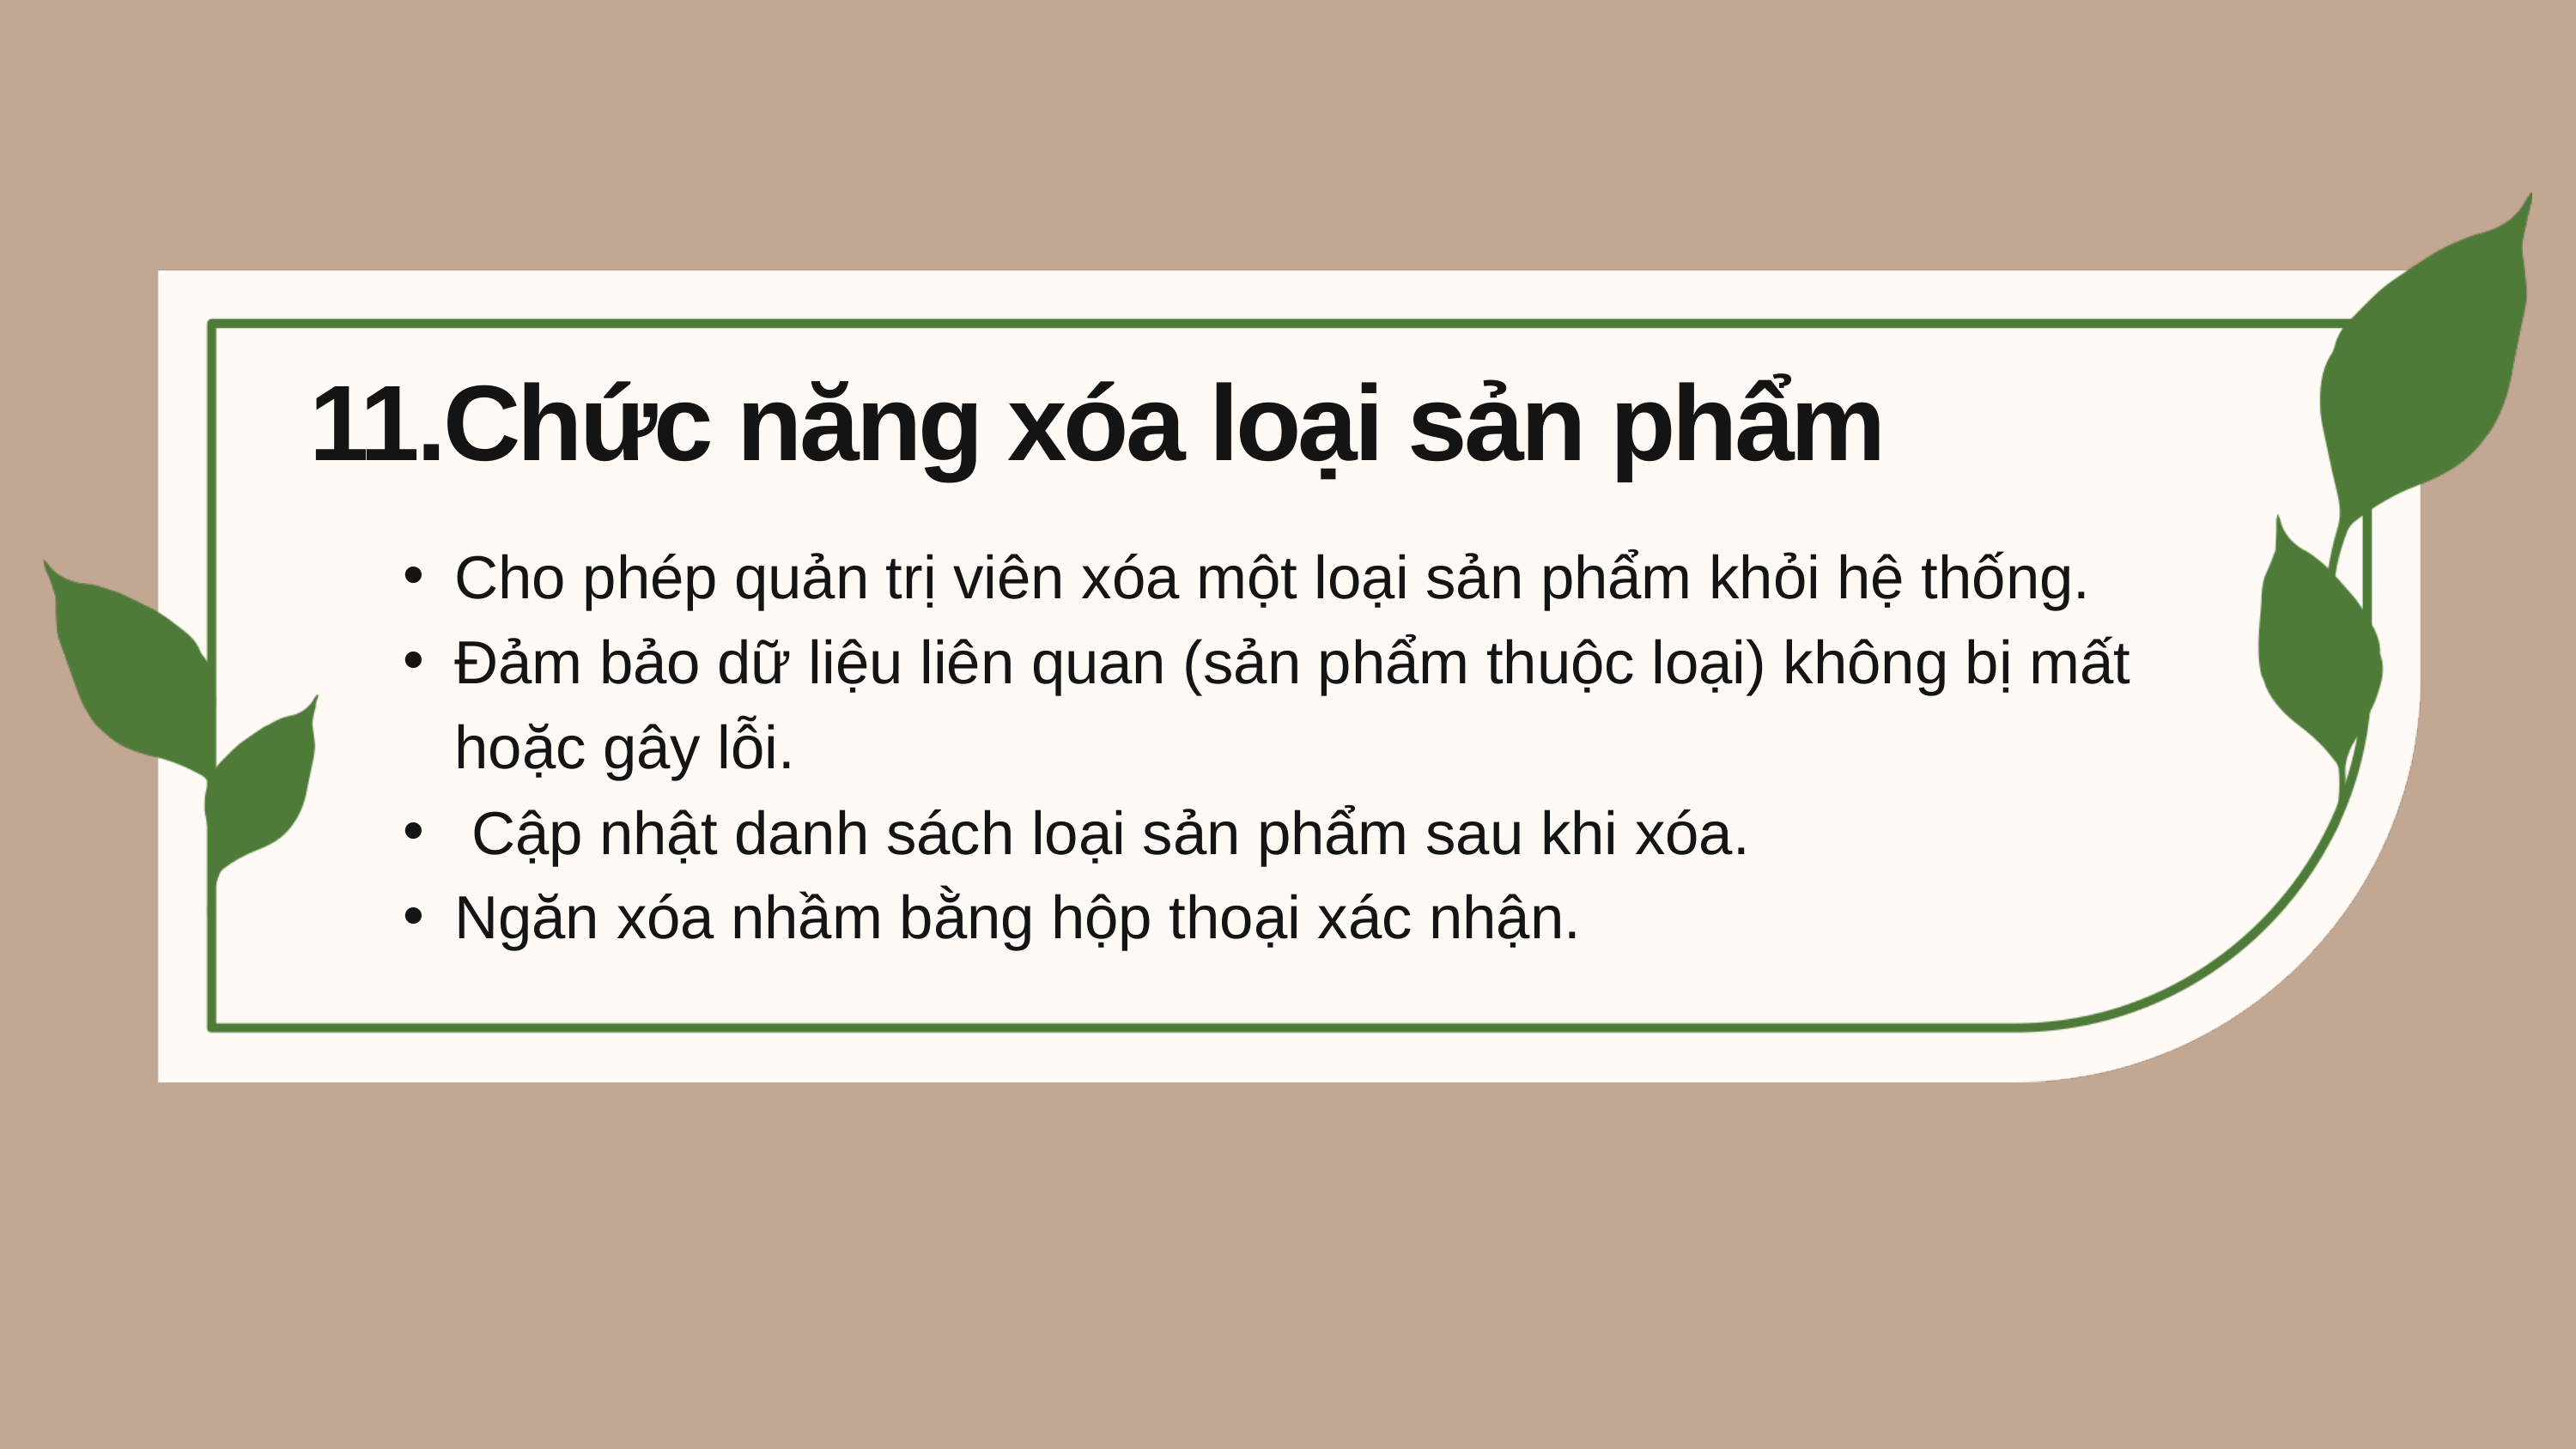

11.Chức năng xóa loại sản phẩm
Cho phép quản trị viên xóa một loại sản phẩm khỏi hệ thống.
Đảm bảo dữ liệu liên quan (sản phẩm thuộc loại) không bị mất hoặc gây lỗi.
 Cập nhật danh sách loại sản phẩm sau khi xóa.
Ngăn xóa nhầm bằng hộp thoại xác nhận.